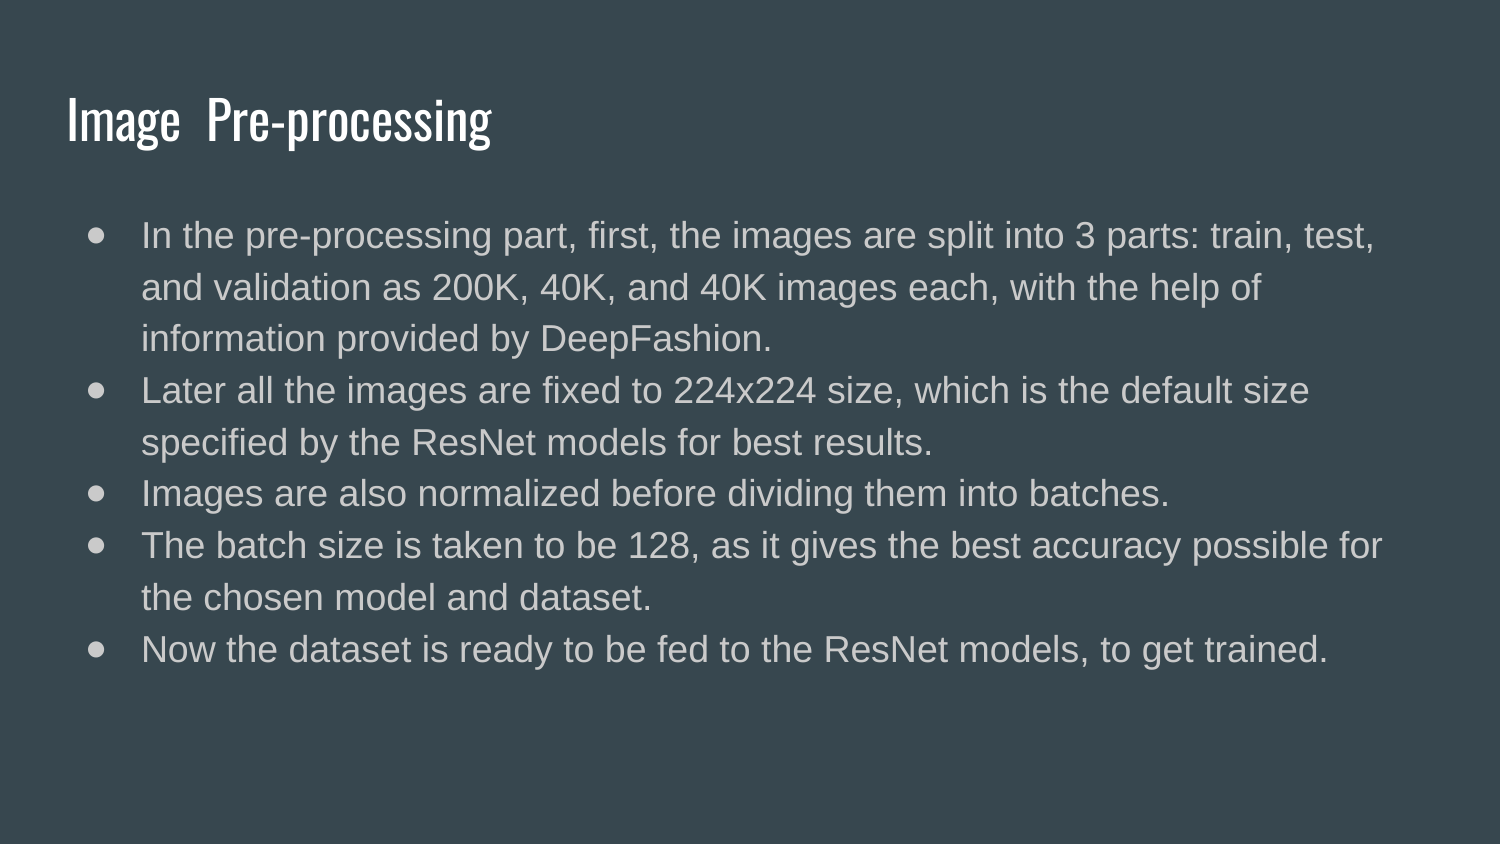

# Image  Pre-processing
In the pre-processing part, first, the images are split into 3 parts: train, test, and validation as 200K, 40K, and 40K images each, with the help of information provided by DeepFashion.
Later all the images are fixed to 224x224 size, which is the default size specified by the ResNet models for best results.
Images are also normalized before dividing them into batches.
The batch size is taken to be 128, as it gives the best accuracy possible for the chosen model and dataset.
Now the dataset is ready to be fed to the ResNet models, to get trained.